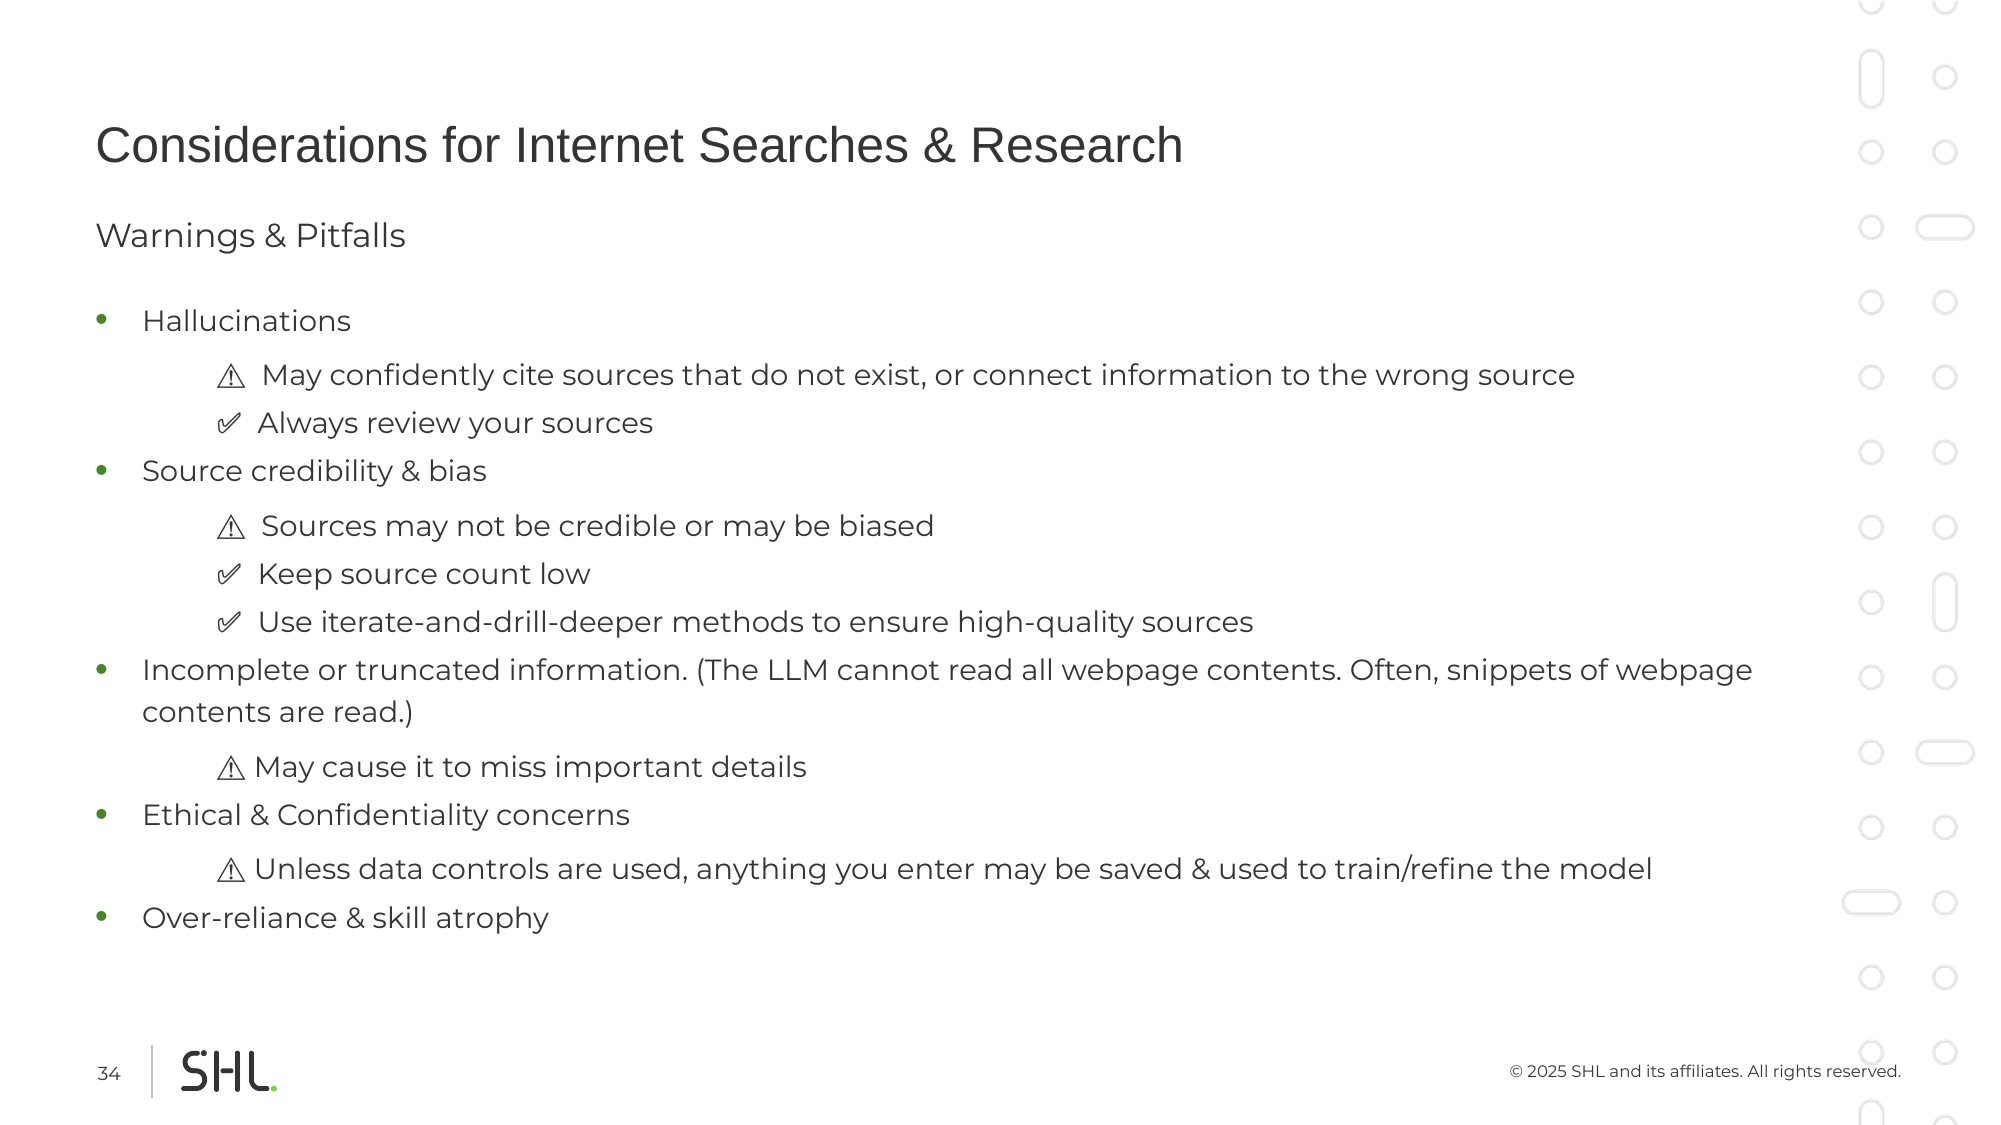

# Considerations for Internet Searches & Research
Warnings & Pitfalls
Hallucinations
⚠️  May confidently cite sources that do not exist, or connect information to the wrong source
✅  Always review your sources
Source credibility & bias
⚠️  Sources may not be credible or may be biased
✅  Keep source count low
✅  Use iterate-and-drill-deeper methods to ensure high-quality sources
Incomplete or truncated information. (The LLM cannot read all webpage contents. Often, snippets of webpage contents are read.)
⚠️ May cause it to miss important details
Ethical & Confidentiality concerns
⚠️ Unless data controls are used, anything you enter may be saved & used to train/refine the model
Over-reliance & skill atrophy